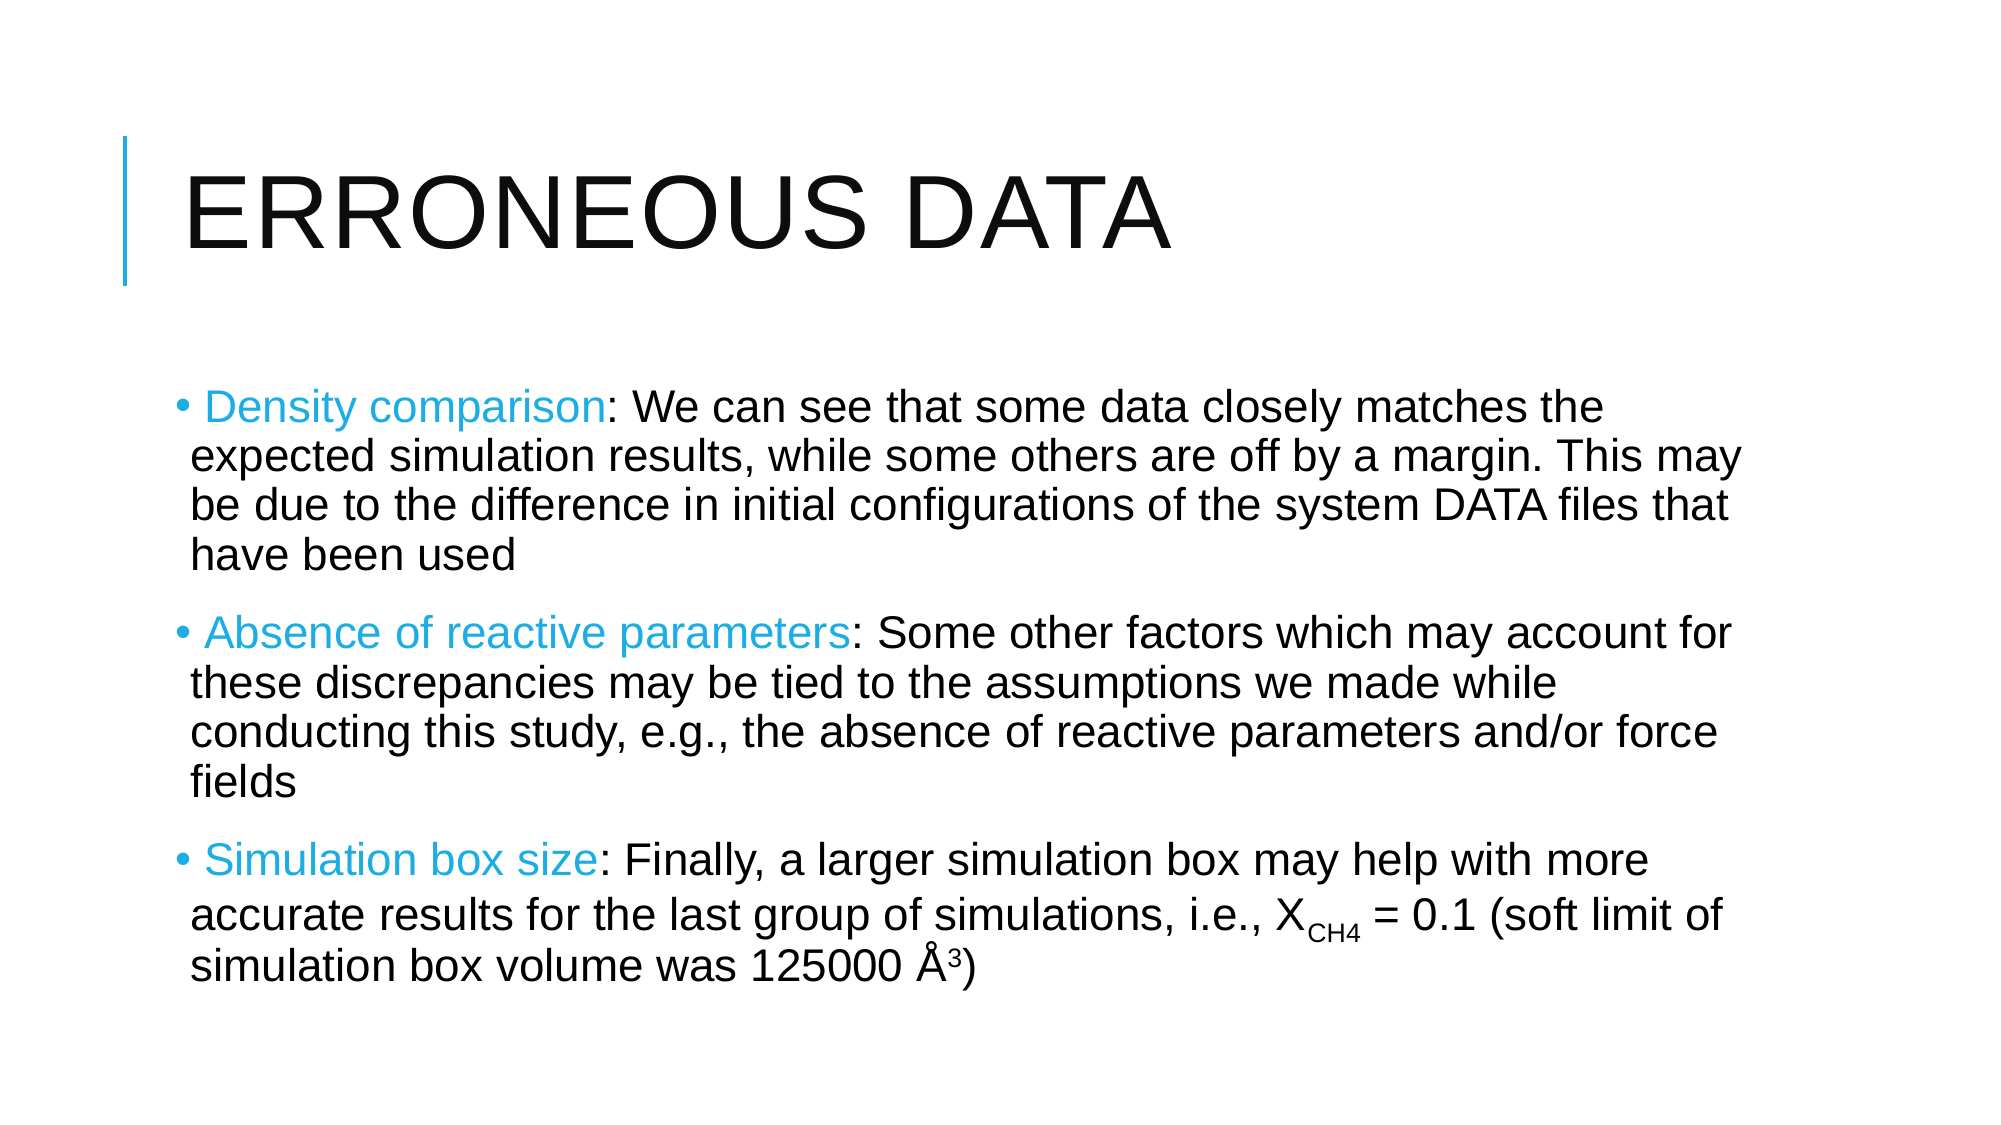

# Erroneous data
 Density comparison: We can see that some data closely matches the expected simulation results, while some others are off by a margin. This may be due to the difference in initial configurations of the system DATA files that have been used
 Absence of reactive parameters: Some other factors which may account for these discrepancies may be tied to the assumptions we made while conducting this study, e.g., the absence of reactive parameters and/or force fields
 Simulation box size: Finally, a larger simulation box may help with more accurate results for the last group of simulations, i.e., XCH4 = 0.1 (soft limit of simulation box volume was 125000 Å3)